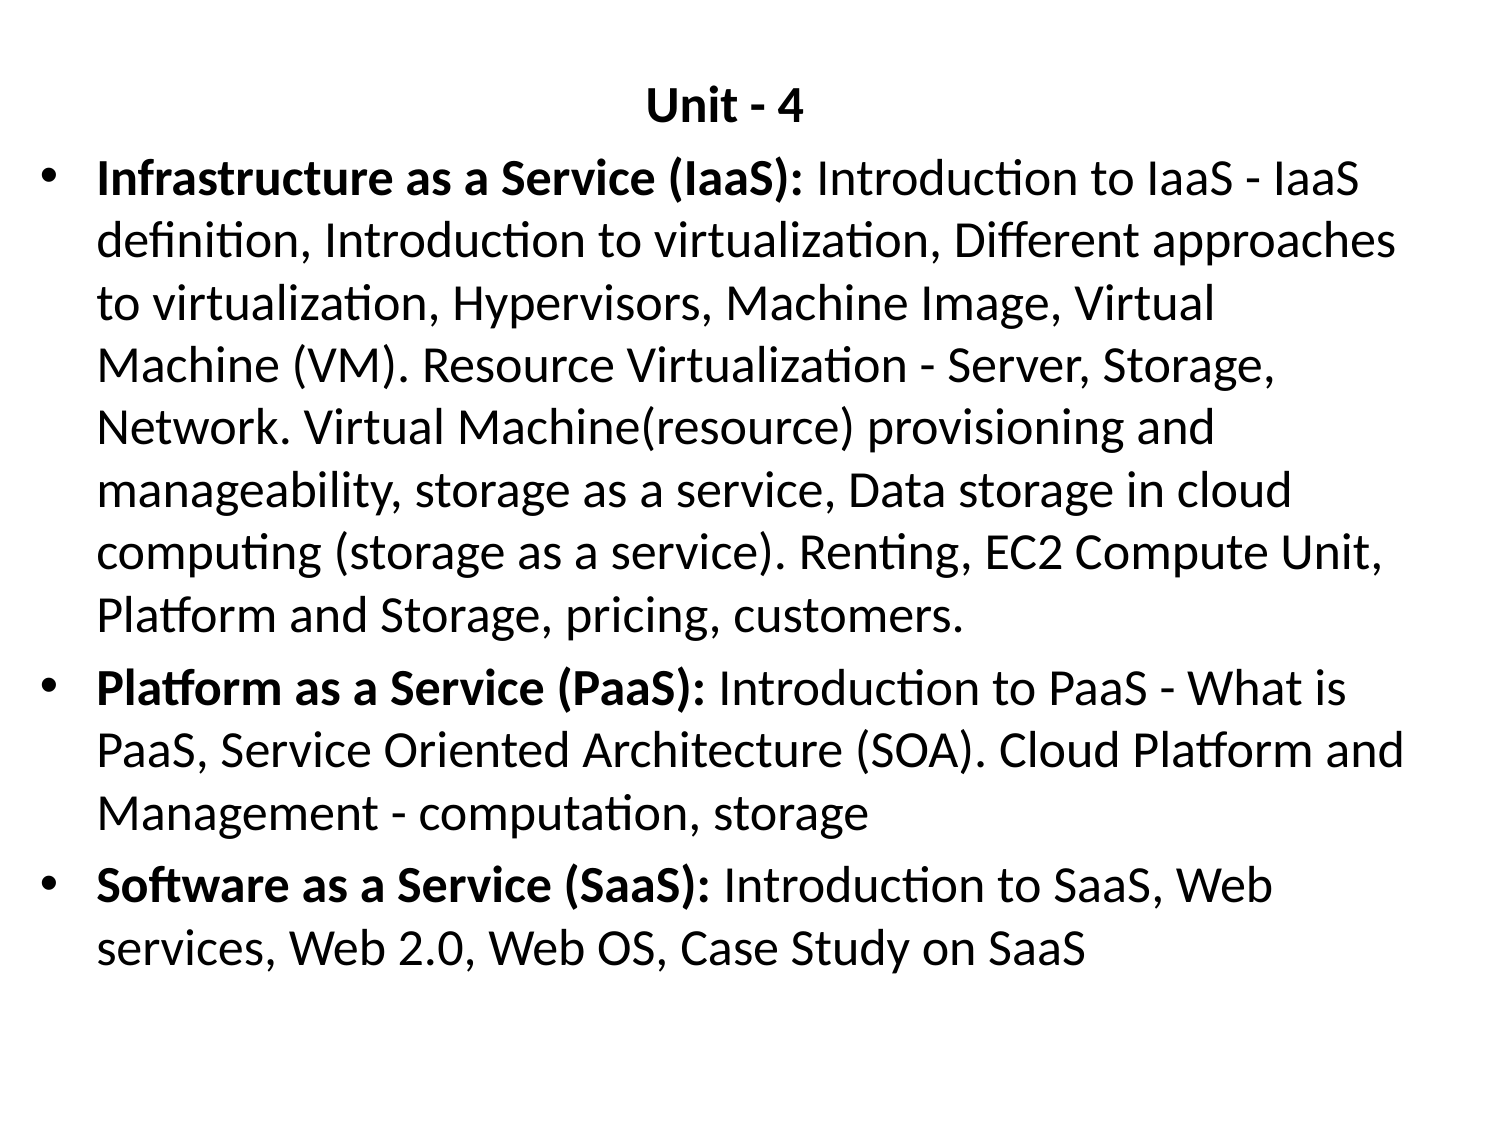

Unit - 4
Infrastructure as a Service (IaaS): Introduction to IaaS - IaaS definition, Introduction to virtualization, Different approaches to virtualization, Hypervisors, Machine Image, Virtual Machine (VM). Resource Virtualization - Server, Storage, Network. Virtual Machine(resource) provisioning and manageability, storage as a service, Data storage in cloud computing (storage as a service). Renting, EC2 Compute Unit, Platform and Storage, pricing, customers.
Platform as a Service (PaaS): Introduction to PaaS - What is PaaS, Service Oriented Architecture (SOA). Cloud Platform and Management - computation, storage
Software as a Service (SaaS): Introduction to SaaS, Web services, Web 2.0, Web OS, Case Study on SaaS